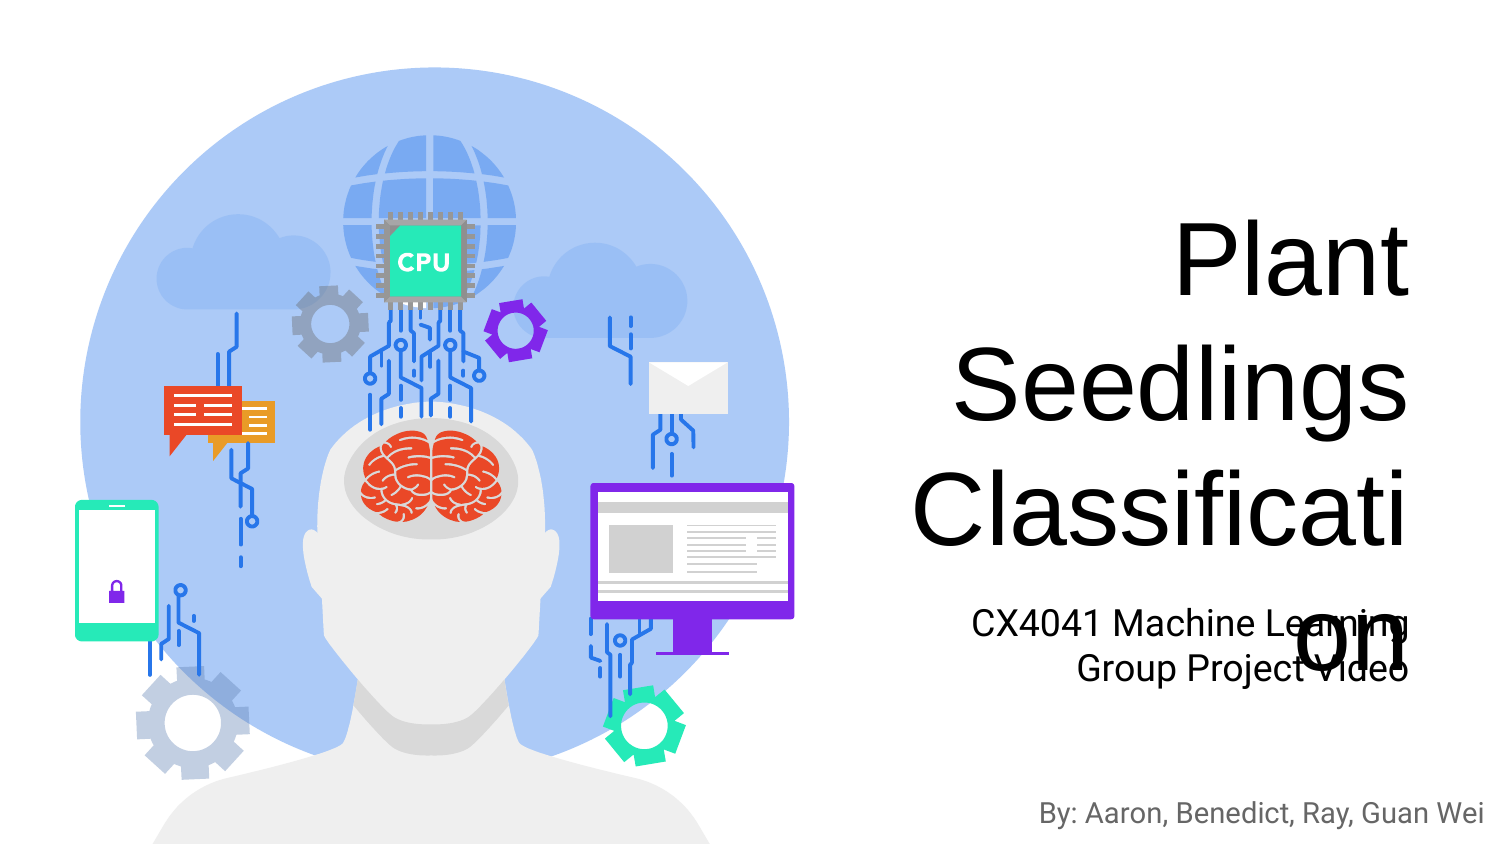

# Plant Seedlings Classification
CX4041 Machine Learning Group Project Video
By: Aaron, Benedict, Ray, Guan Wei